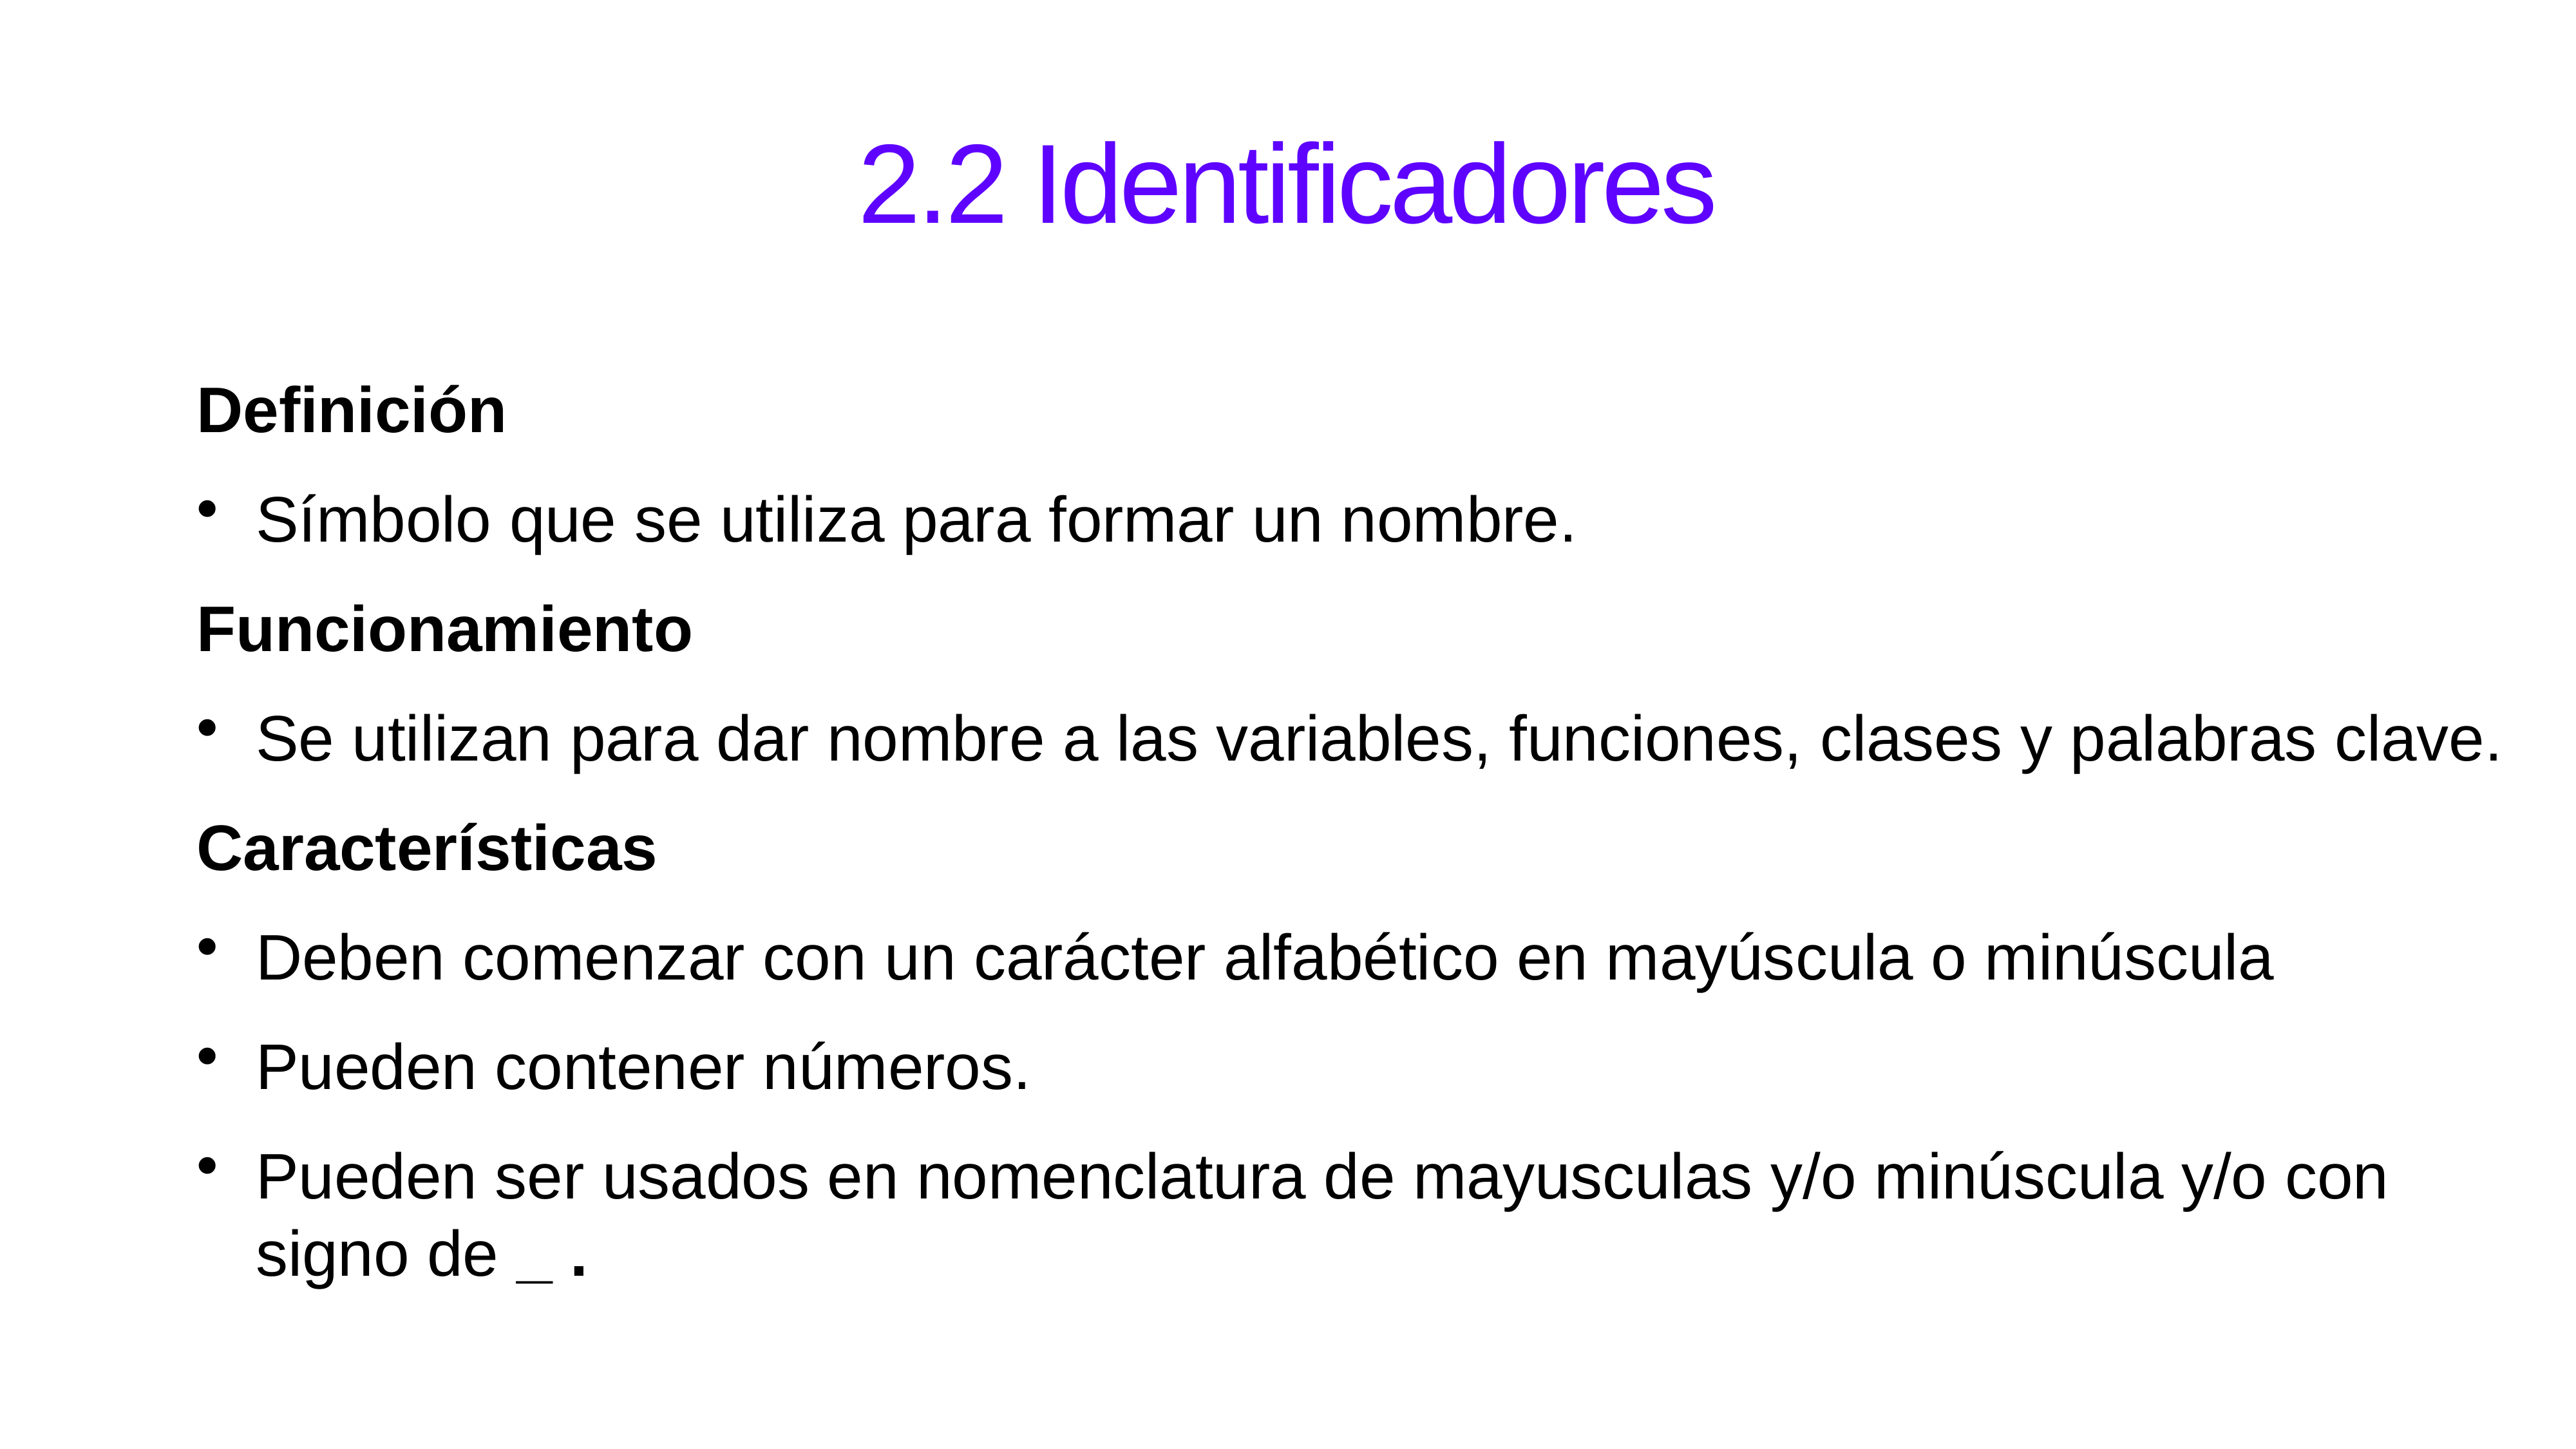

# 2.2 Identificadores
Definición
Símbolo que se utiliza para formar un nombre.
Funcionamiento
Se utilizan para dar nombre a las variables, funciones, clases y palabras clave.
Características
Deben comenzar con un carácter alfabético en mayúscula o minúscula
Pueden contener números.
Pueden ser usados en nomenclatura de mayusculas y/o minúscula y/o con signo de _ .